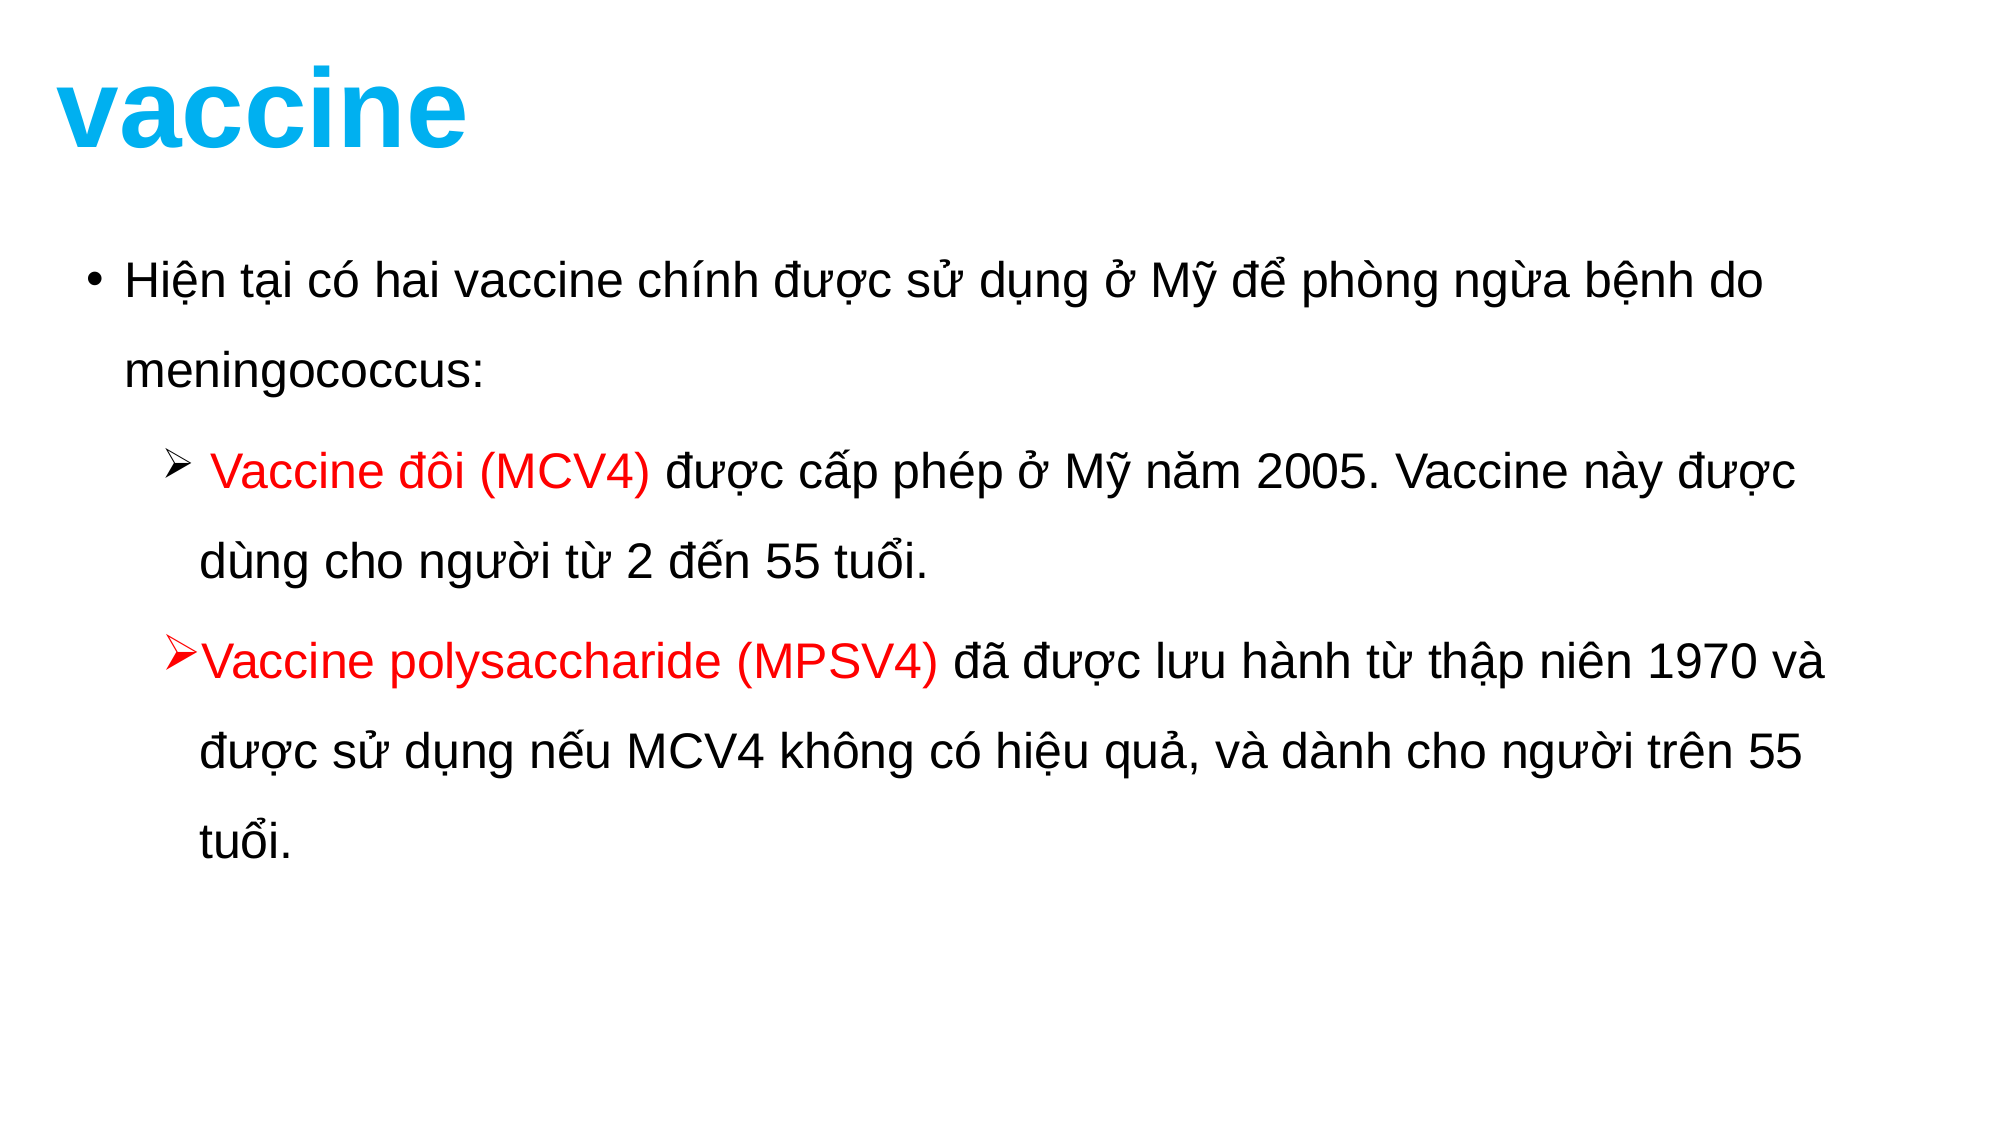

# vaccine
Hiện tại có hai vaccine chính được sử dụng ở Mỹ để phòng ngừa bệnh do meningococcus:
 Vaccine đôi (MCV4) được cấp phép ở Mỹ năm 2005. Vaccine này được dùng cho người từ 2 đến 55 tuổi.
Vaccine polysaccharide (MPSV4) đã được lưu hành từ thập niên 1970 và được sử dụng nếu MCV4 không có hiệu quả, và dành cho người trên 55 tuổi.